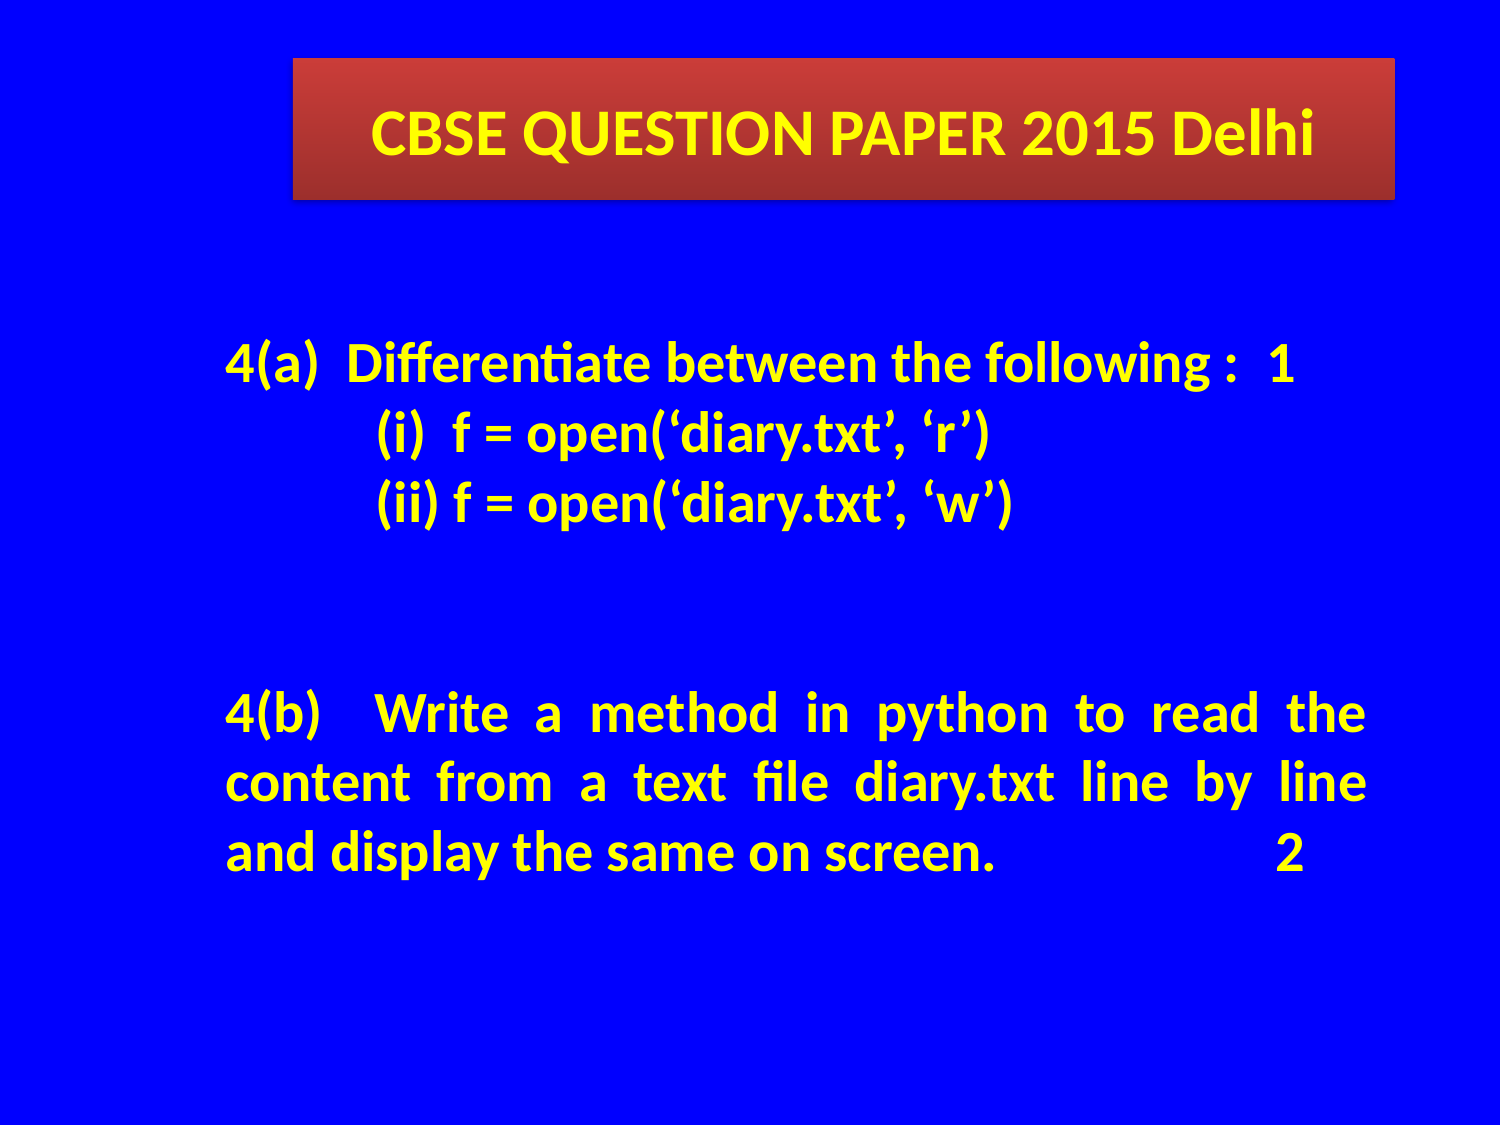

CBSE QUESTION PAPER 2015 Delhi
4(a)  Differentiate between the following :  1
	(i)  f = open(‘diary.txt’, ‘r’)
	(ii) f = open(‘diary.txt’, ‘w’)

4(b)  Write a method in python to read the content from a text file diary.txt line by line and display the same on screen.		2